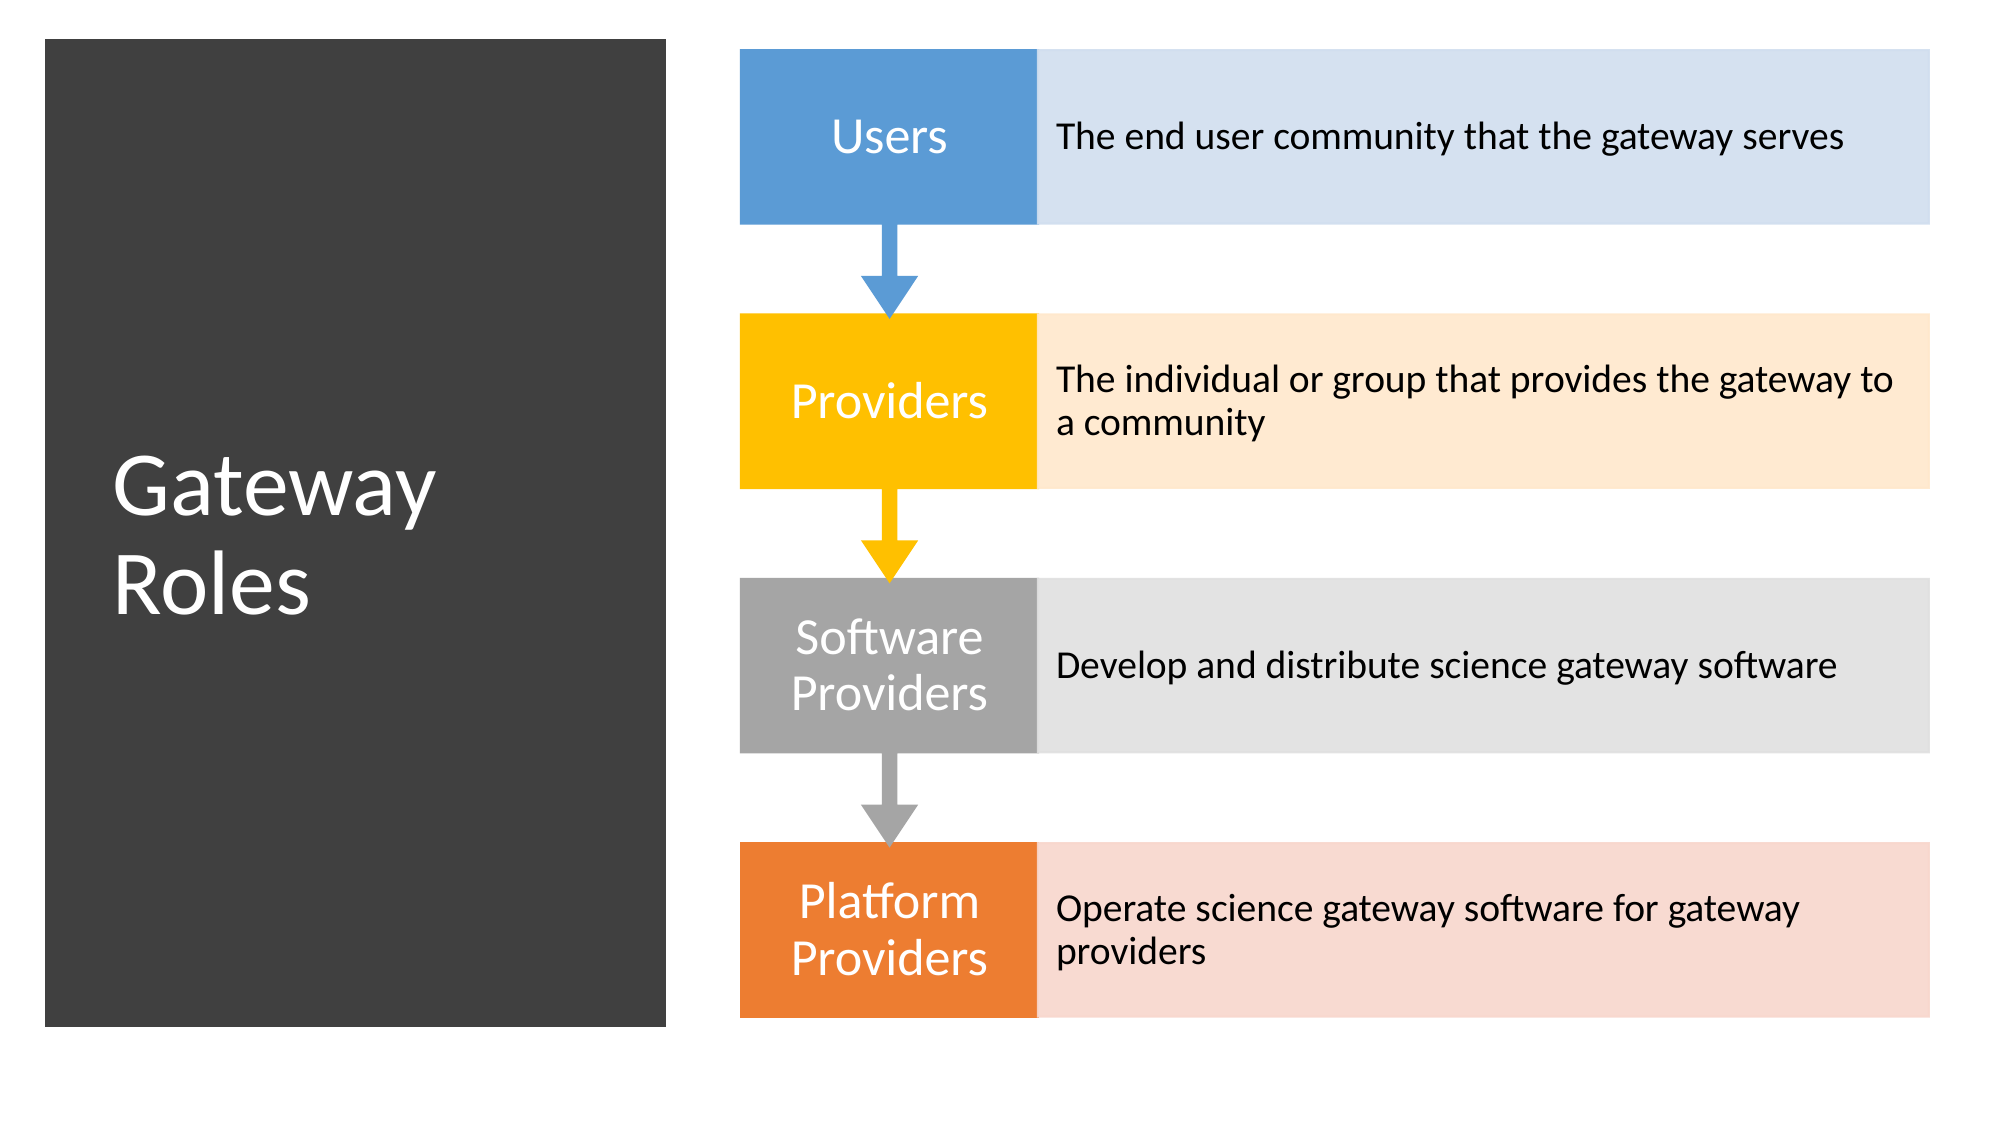

Platform Providers
Operate science gateway software for gateway providers
Software Providers
Develop and distribute science gateway software
Providers
The individual or group that provides the gateway to a community
Users
The end user community that the gateway serves
# Gateway Roles